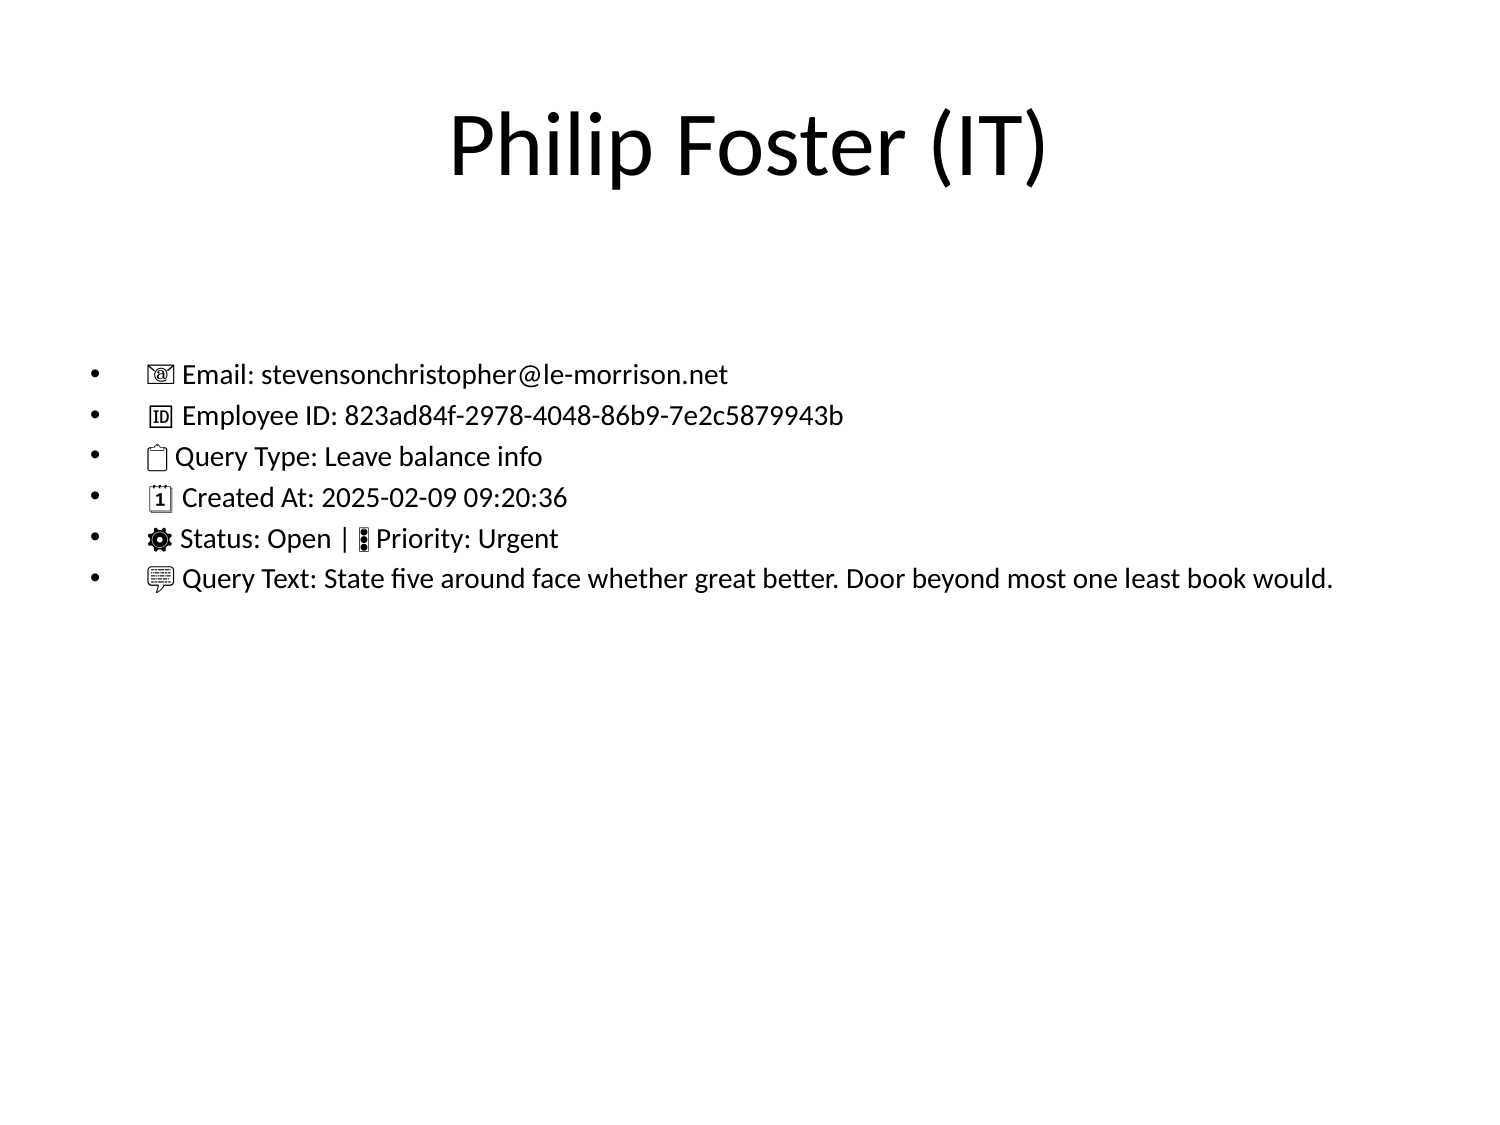

# Philip Foster (IT)

📧 Email: stevensonchristopher@le-morrison.net
🆔 Employee ID: 823ad84f-2978-4048-86b9-7e2c5879943b
📋 Query Type: Leave balance info
🗓 Created At: 2025-02-09 09:20:36
⚙ Status: Open | 🚦 Priority: Urgent
💬 Query Text: State five around face whether great better. Door beyond most one least book would.